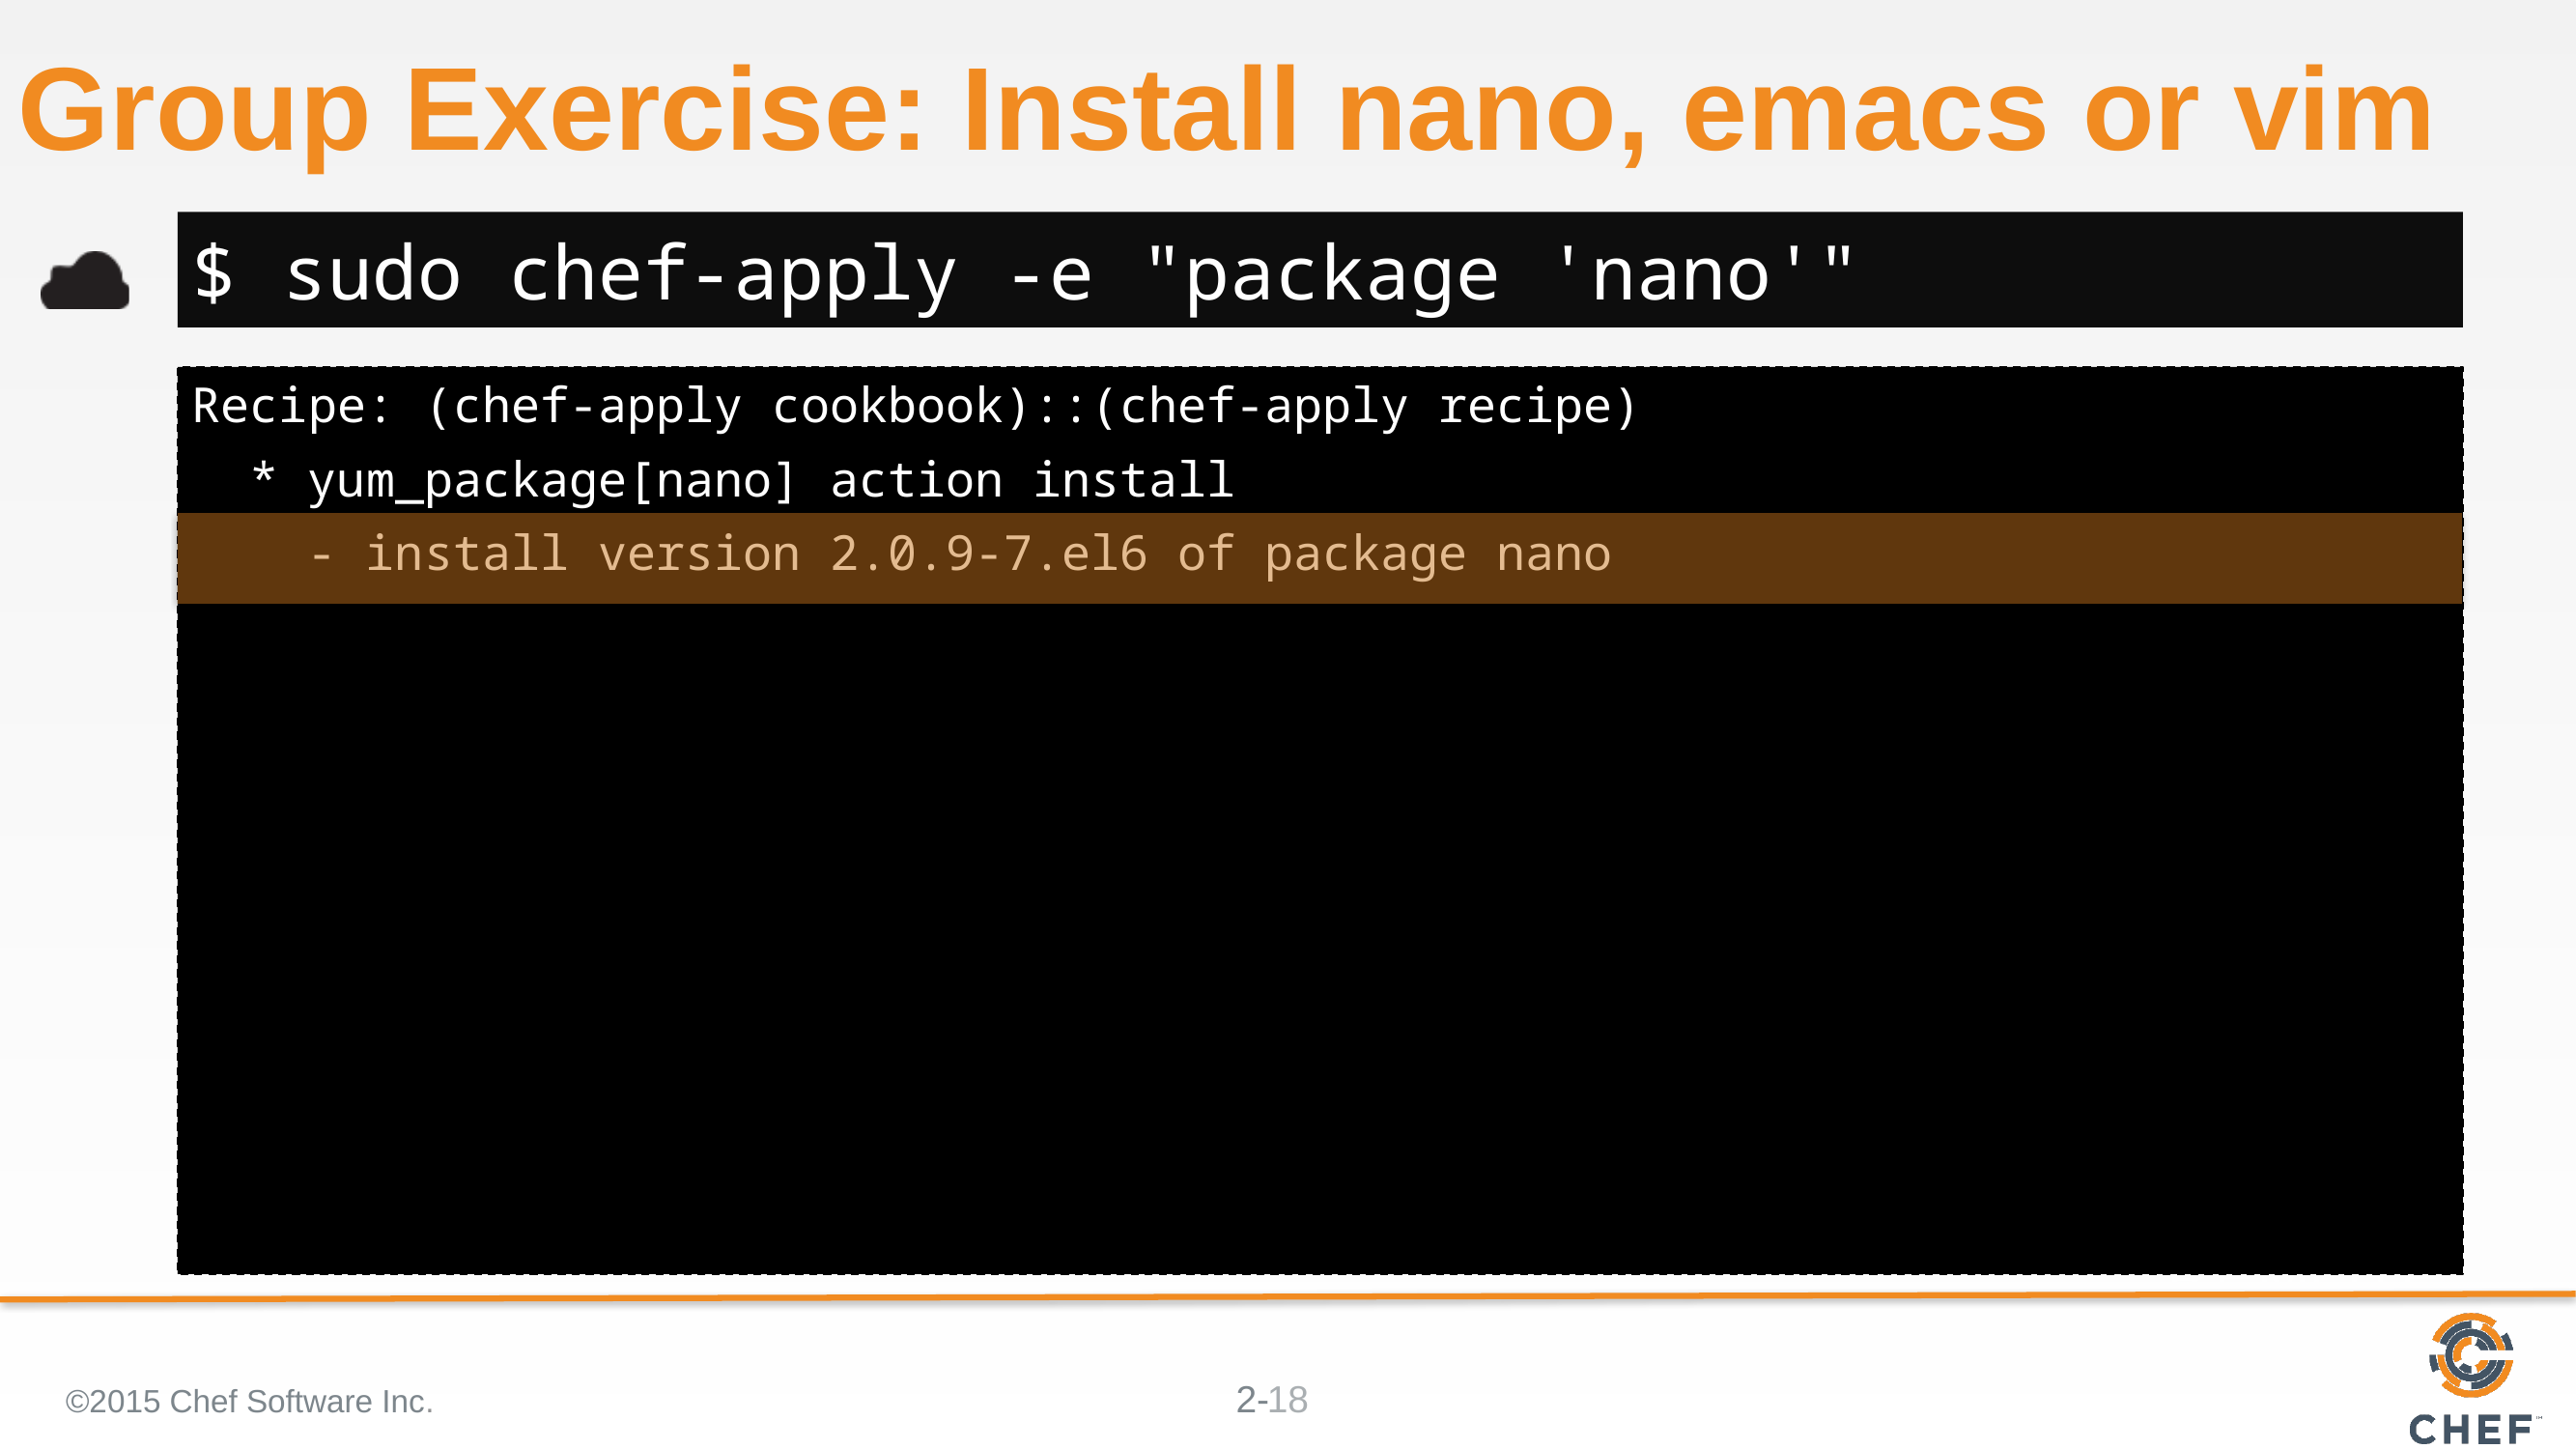

# Group Exercise: Install nano, emacs or vim
$ sudo chef-apply -e "package 'nano'"
Recipe: (chef-apply cookbook)::(chef-apply recipe)
  * yum_package[nano] action install
    - install version 2.0.9-7.el6 of package nano

©2015 Chef Software Inc.
18